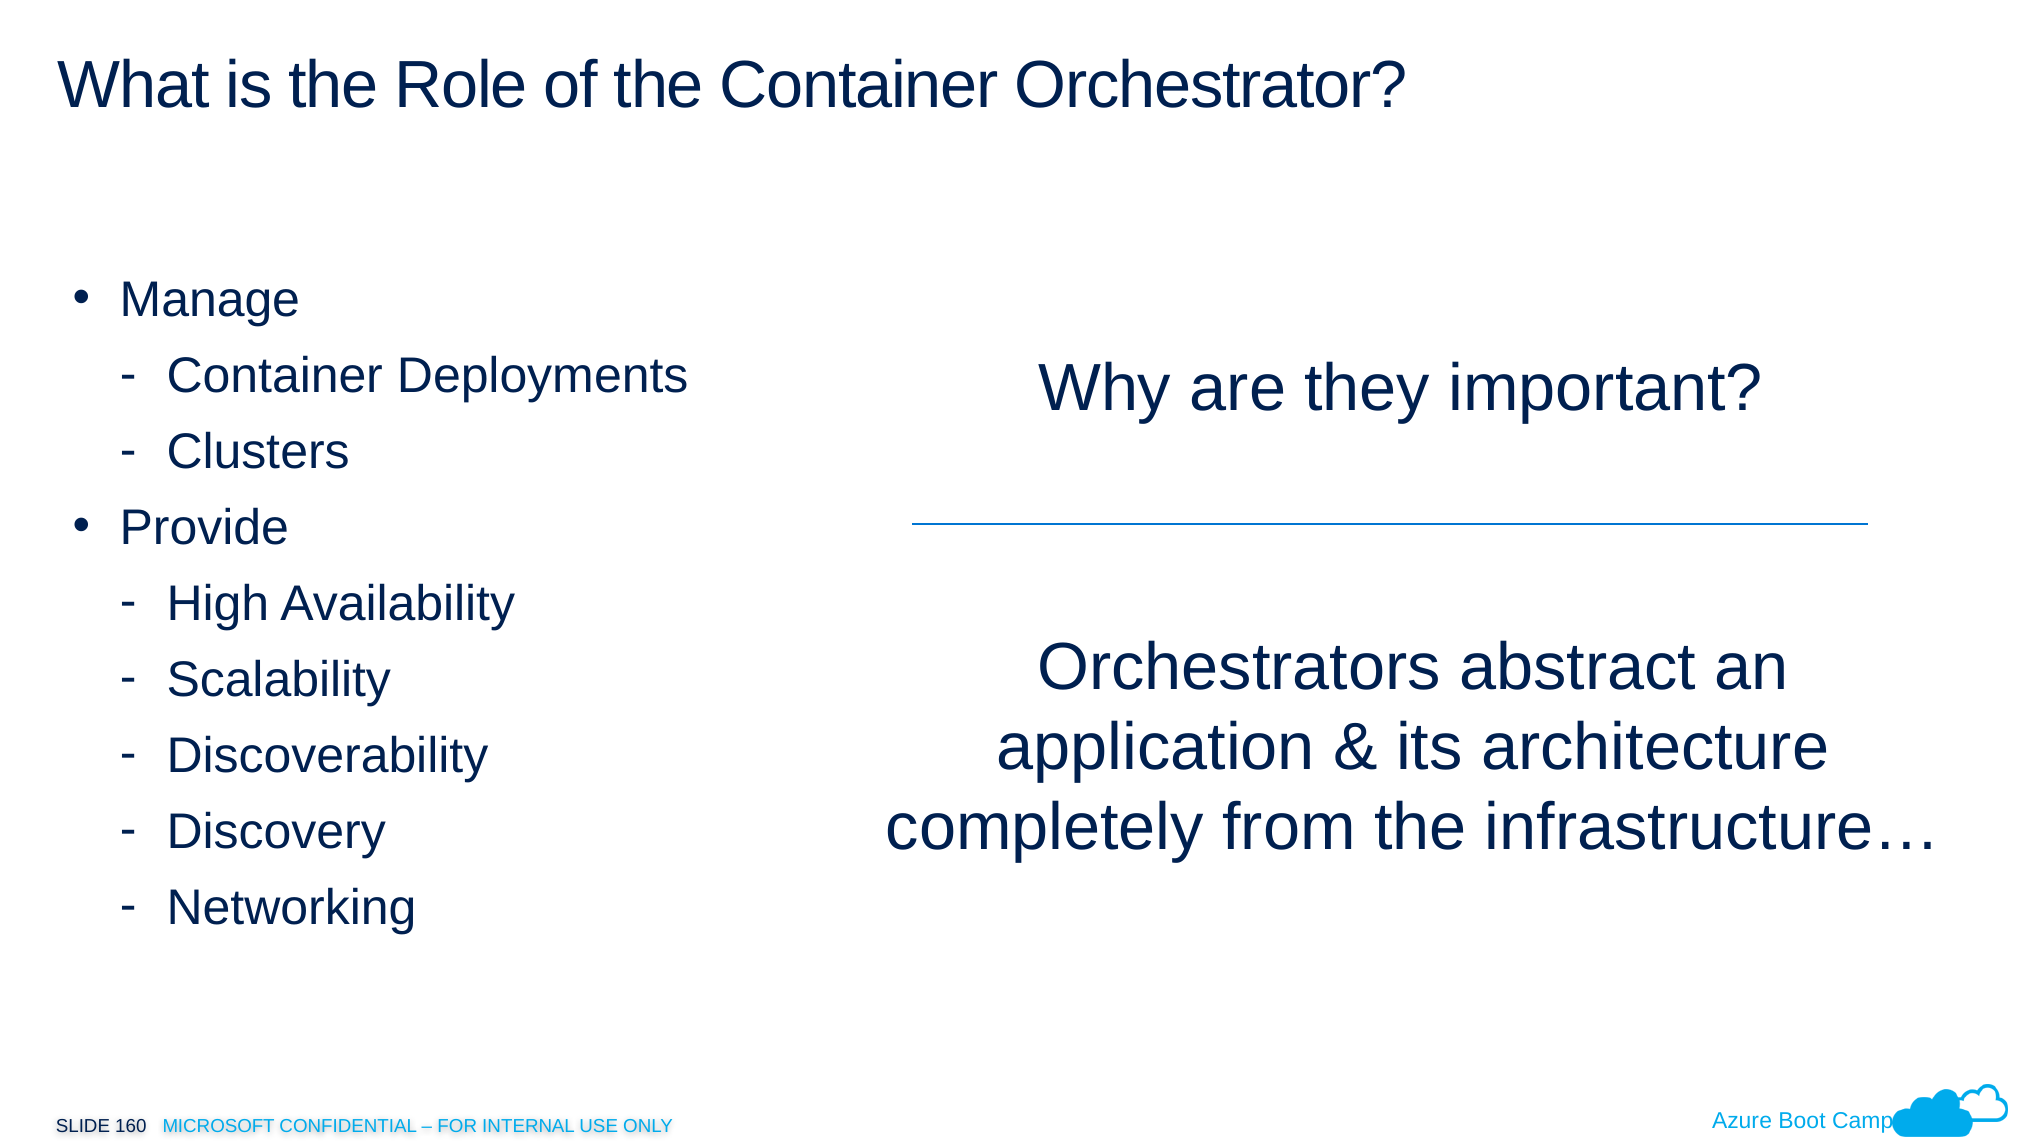

# What is the Role of the Container Orchestrator?

Manage
Container Deployments
Clusters
Provide
High Availability
Scalability
Discoverability
Discovery
Networking

Why are they important?
Orchestrators abstract an application & its architecture completely from the infrastructure…